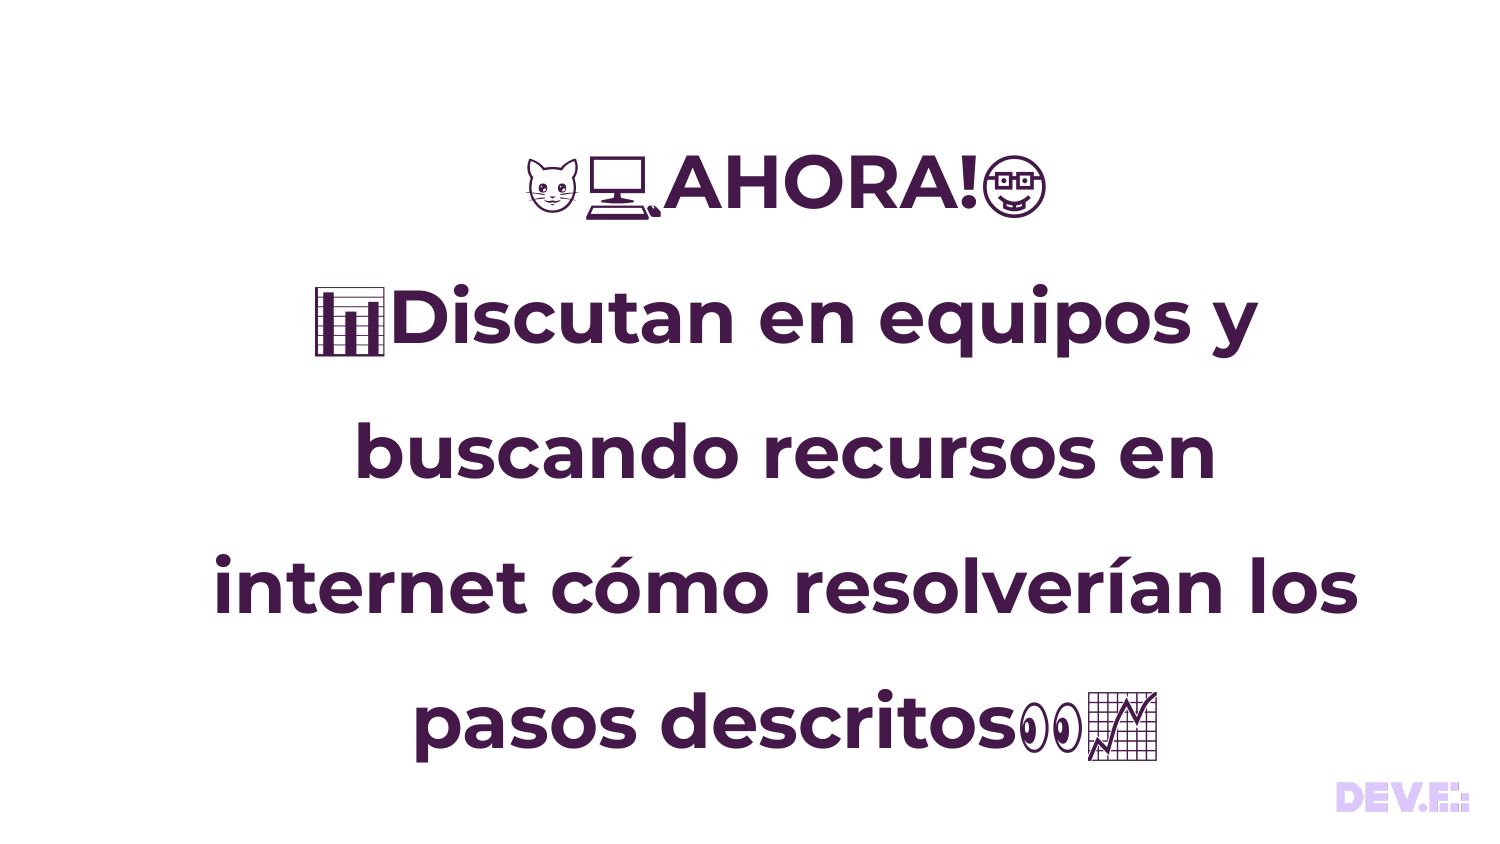

🐱‍💻AHORA!🤓
📊Discutan en equipos y buscando recursos en internet cómo resolverían los pasos descritos👀📈